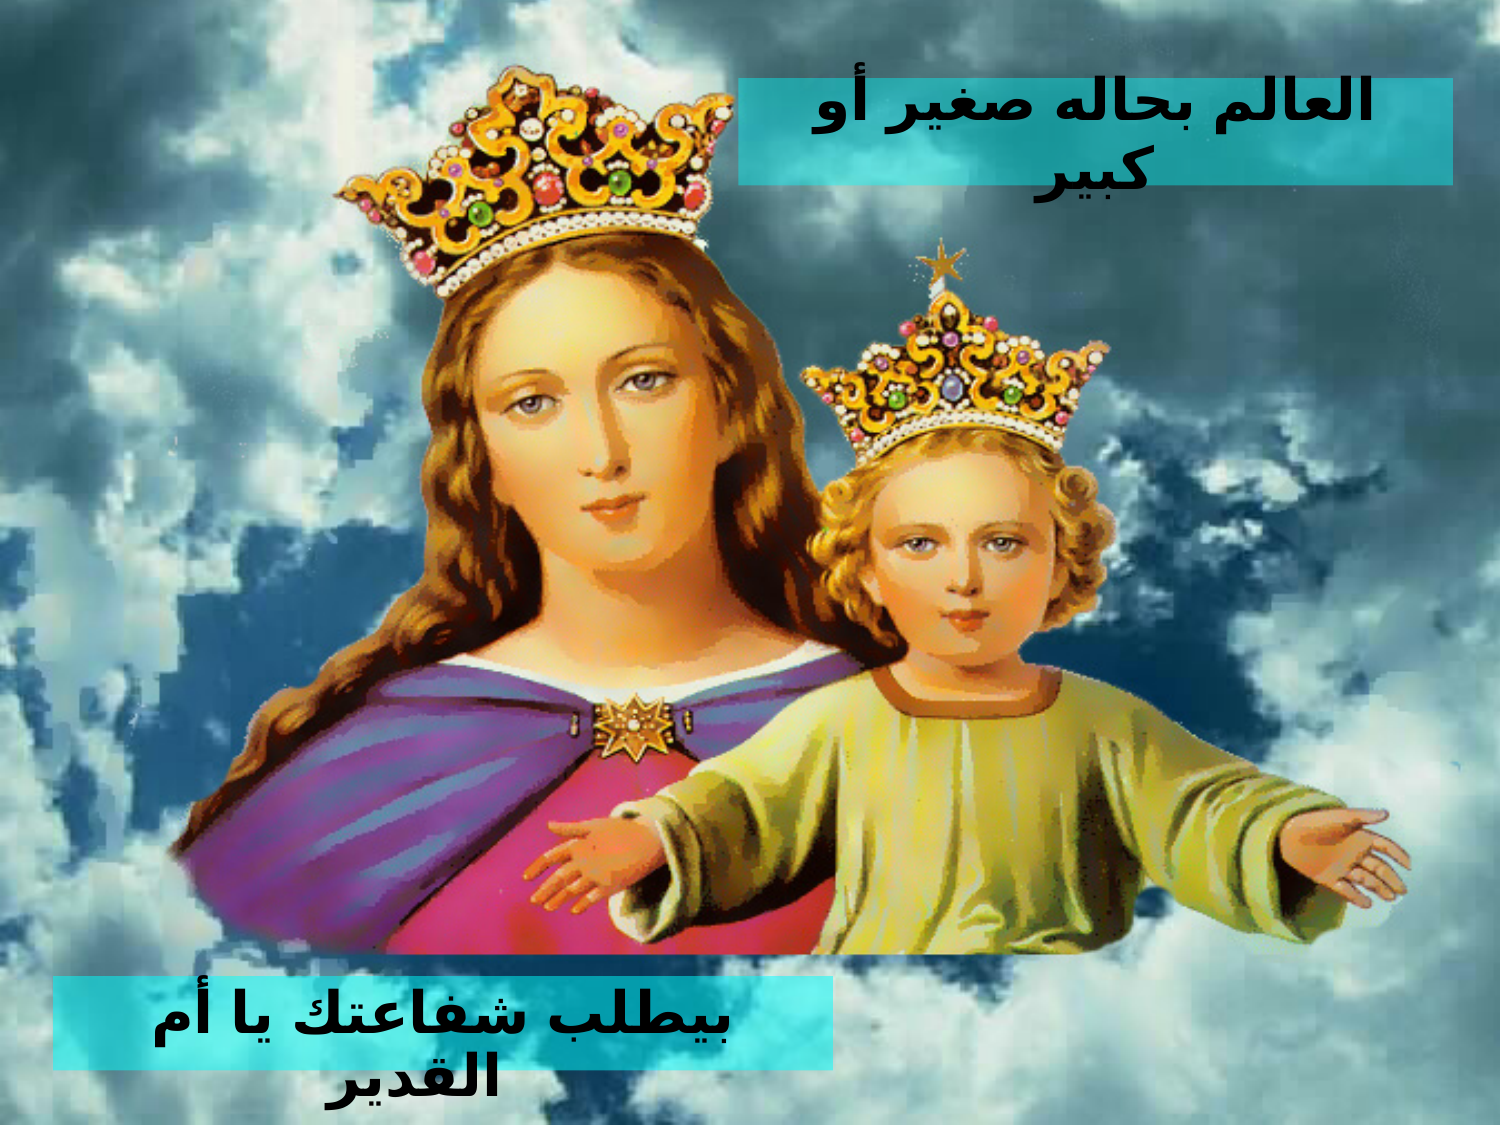

# العالم بحاله صغير أو كبير
بيطلب شفاعتك يا أم القدير